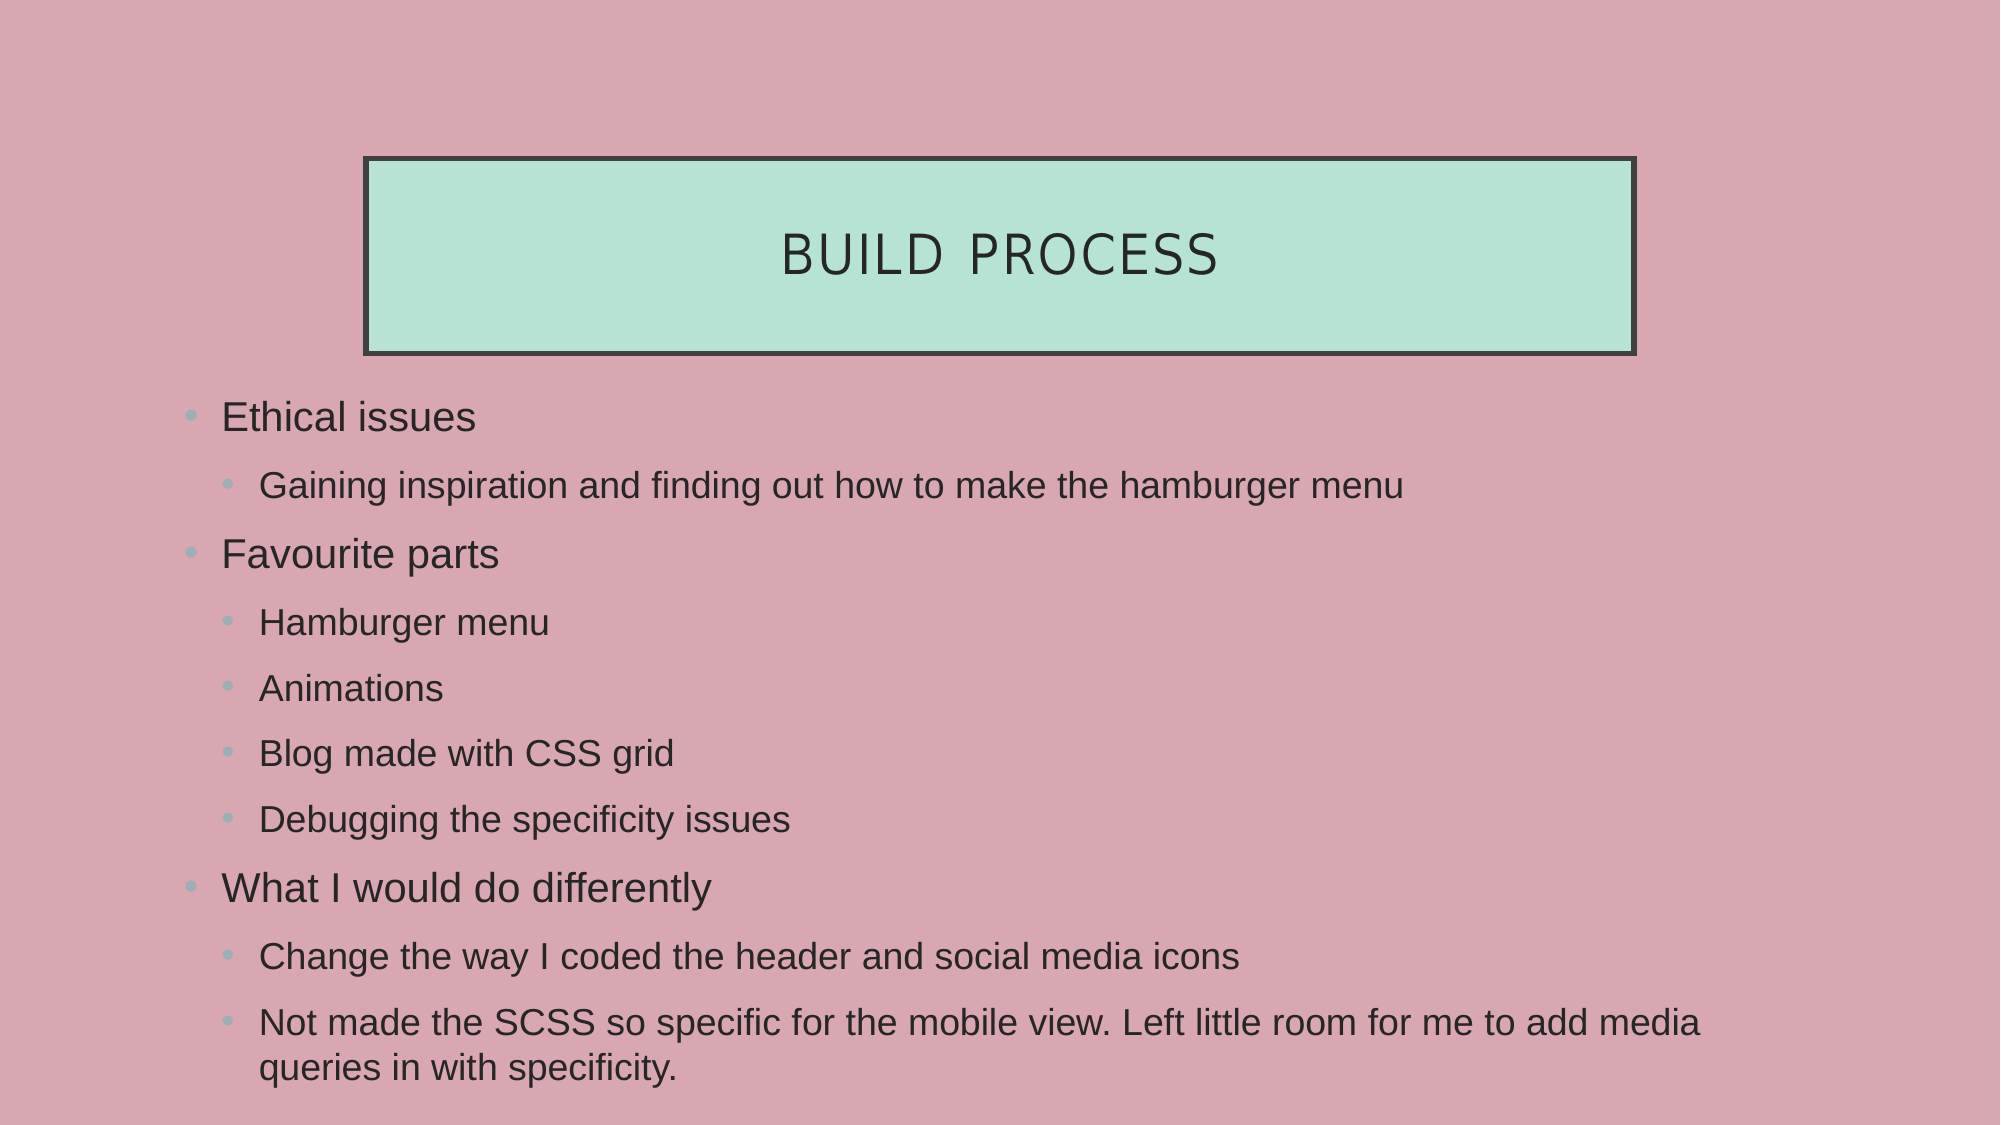

# Build Process
Ethical issues
Gaining inspiration and finding out how to make the hamburger menu
Favourite parts
Hamburger menu
Animations
Blog made with CSS grid
Debugging the specificity issues
What I would do differently
Change the way I coded the header and social media icons
Not made the SCSS so specific for the mobile view. Left little room for me to add media queries in with specificity.